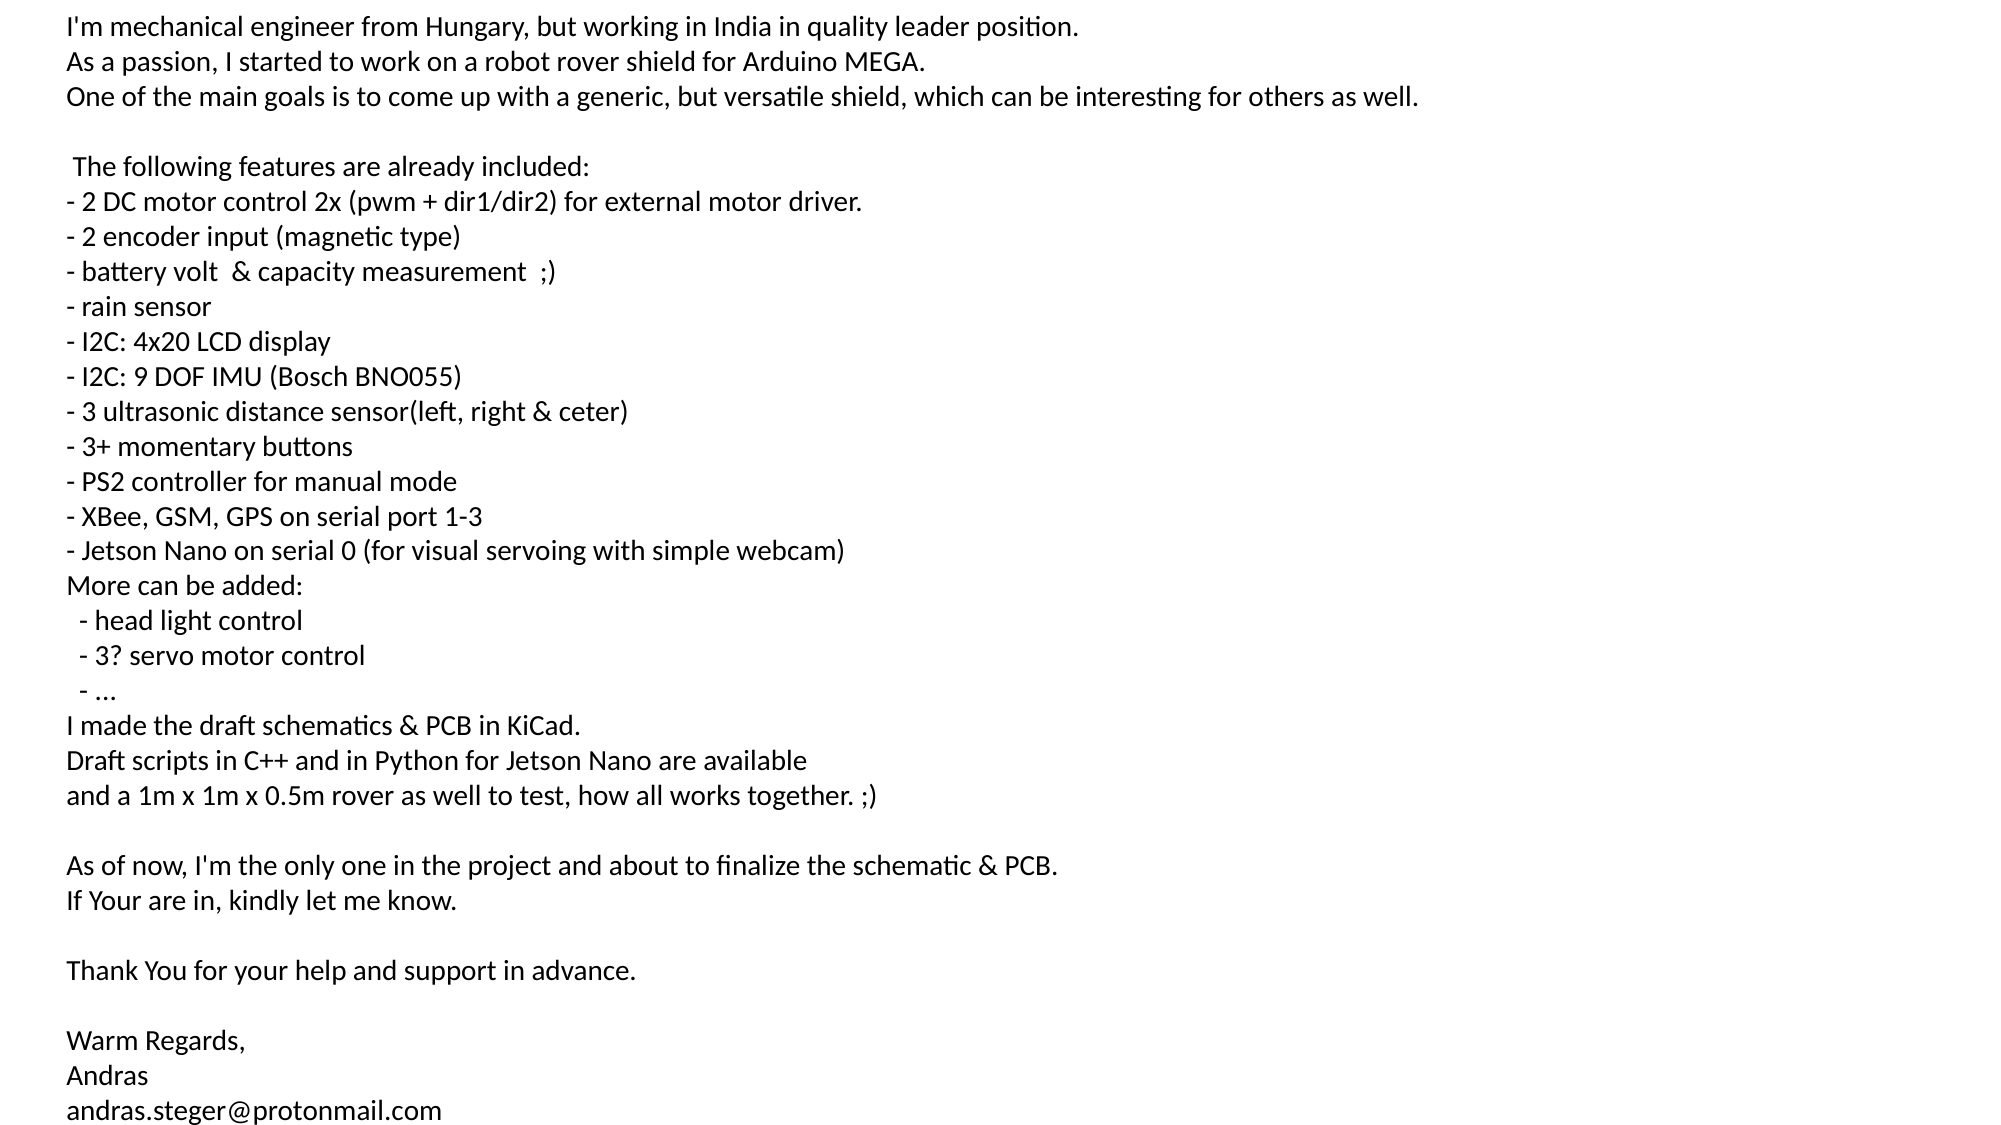

I'm mechanical engineer from Hungary, but working in India in quality leader position.
As a passion, I started to work on a robot rover shield for Arduino MEGA.
One of the main goals is to come up with a generic, but versatile shield, which can be interesting for others as well.

 The following features are already included:
- 2 DC motor control 2x (pwm + dir1/dir2) for external motor driver.
- 2 encoder input (magnetic type)
- battery volt  & capacity measurement  ;)
- rain sensor
- I2C: 4x20 LCD display
- I2C: 9 DOF IMU (Bosch BNO055)
- 3 ultrasonic distance sensor(left, right & ceter)
- 3+ momentary buttons
- PS2 controller for manual mode
- XBee, GSM, GPS on serial port 1-3
- Jetson Nano on serial 0 (for visual servoing with simple webcam)
More can be added:
  - head light control
  - 3? servo motor control
  - ...
I made the draft schematics & PCB in KiCad.
Draft scripts in C++ and in Python for Jetson Nano are available
and a 1m x 1m x 0.5m rover as well to test, how all works together. ;)

As of now, I'm the only one in the project and about to finalize the schematic & PCB.
If Your are in, kindly let me know.

Thank You for your help and support in advance.

Warm Regards,
Andras
andras.steger@protonmail.com